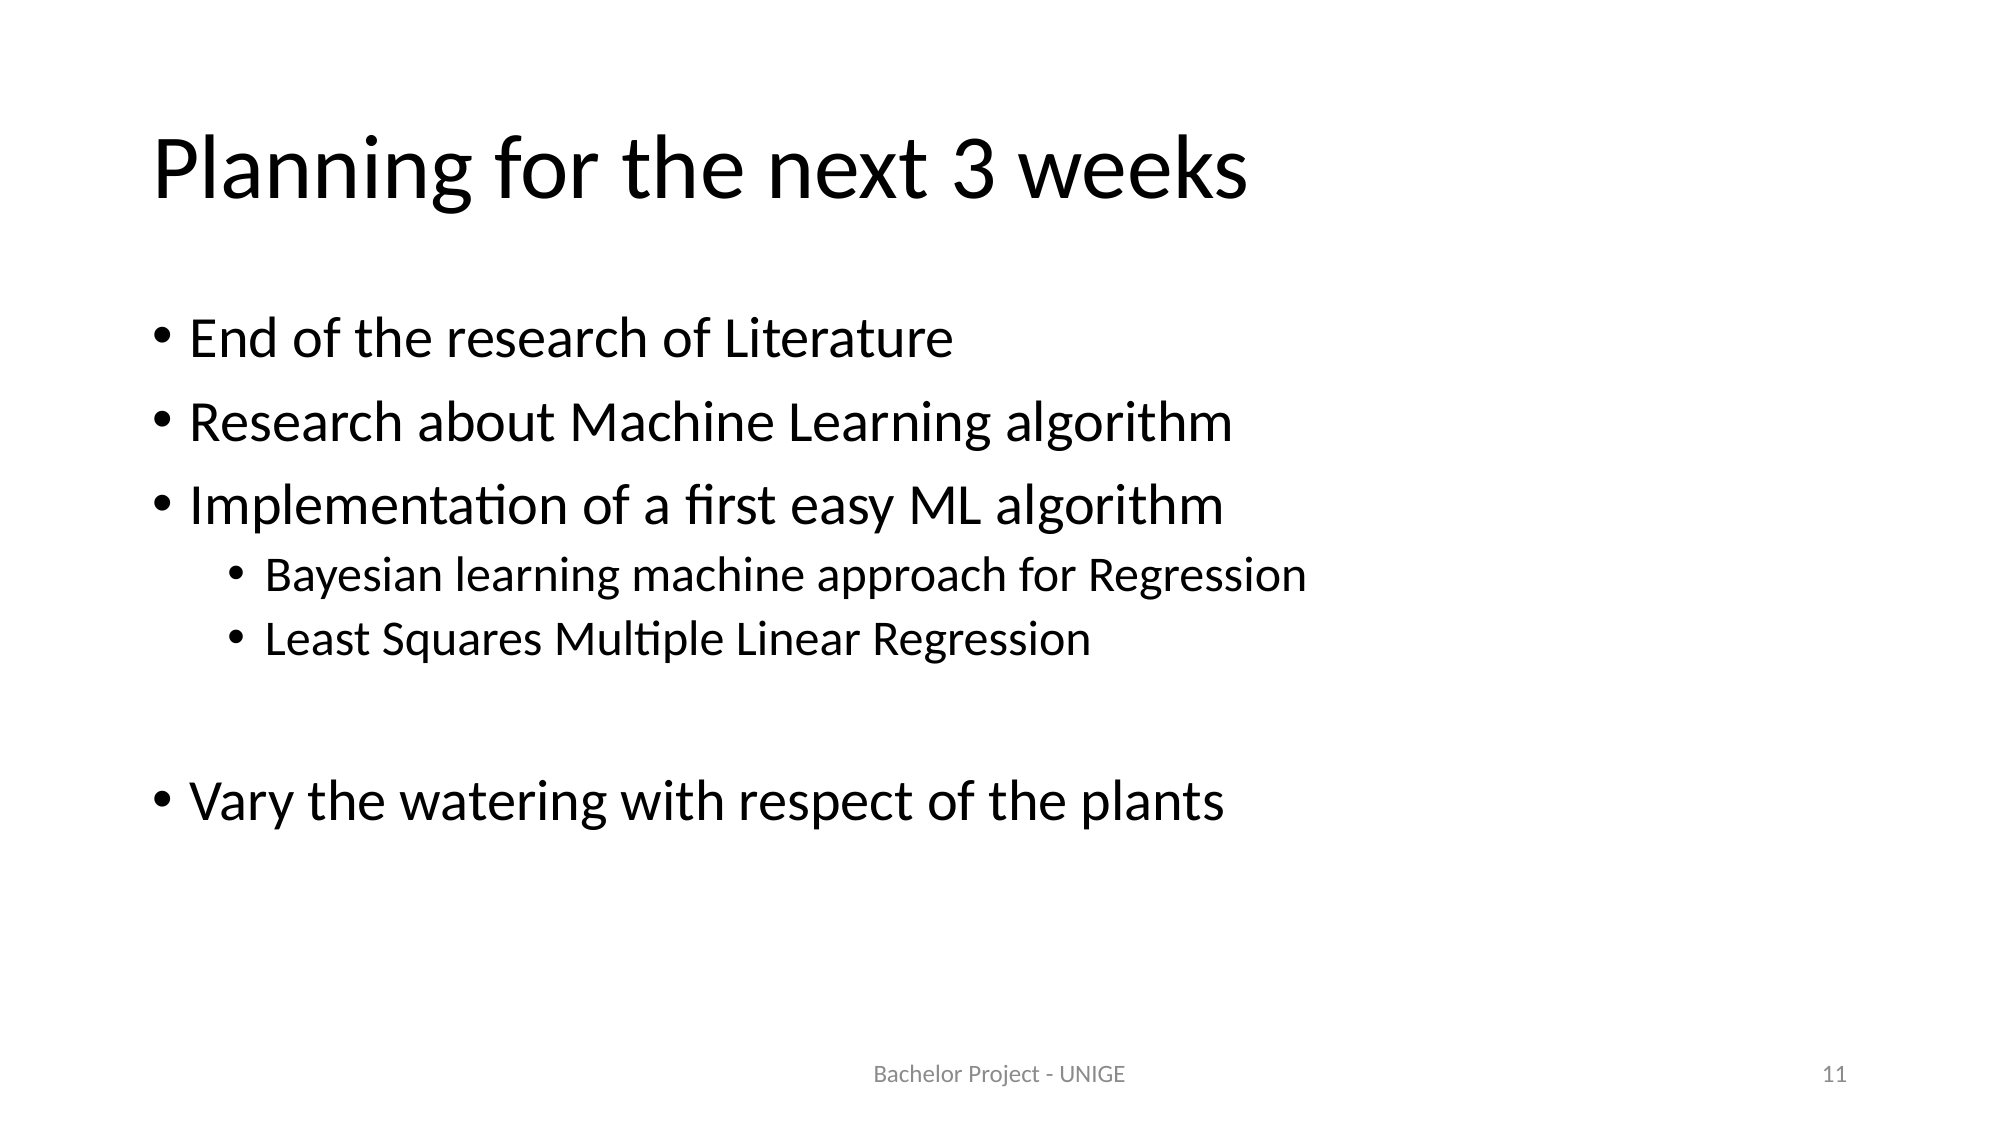

# Planning for the next 3 weeks
End of the research of Literature
Research about Machine Learning algorithm
Implementation of a first easy ML algorithm
Bayesian learning machine approach for Regression
Least Squares Multiple Linear Regression

Vary the watering with respect of the plants

Bachelor Project - UNIGE
11